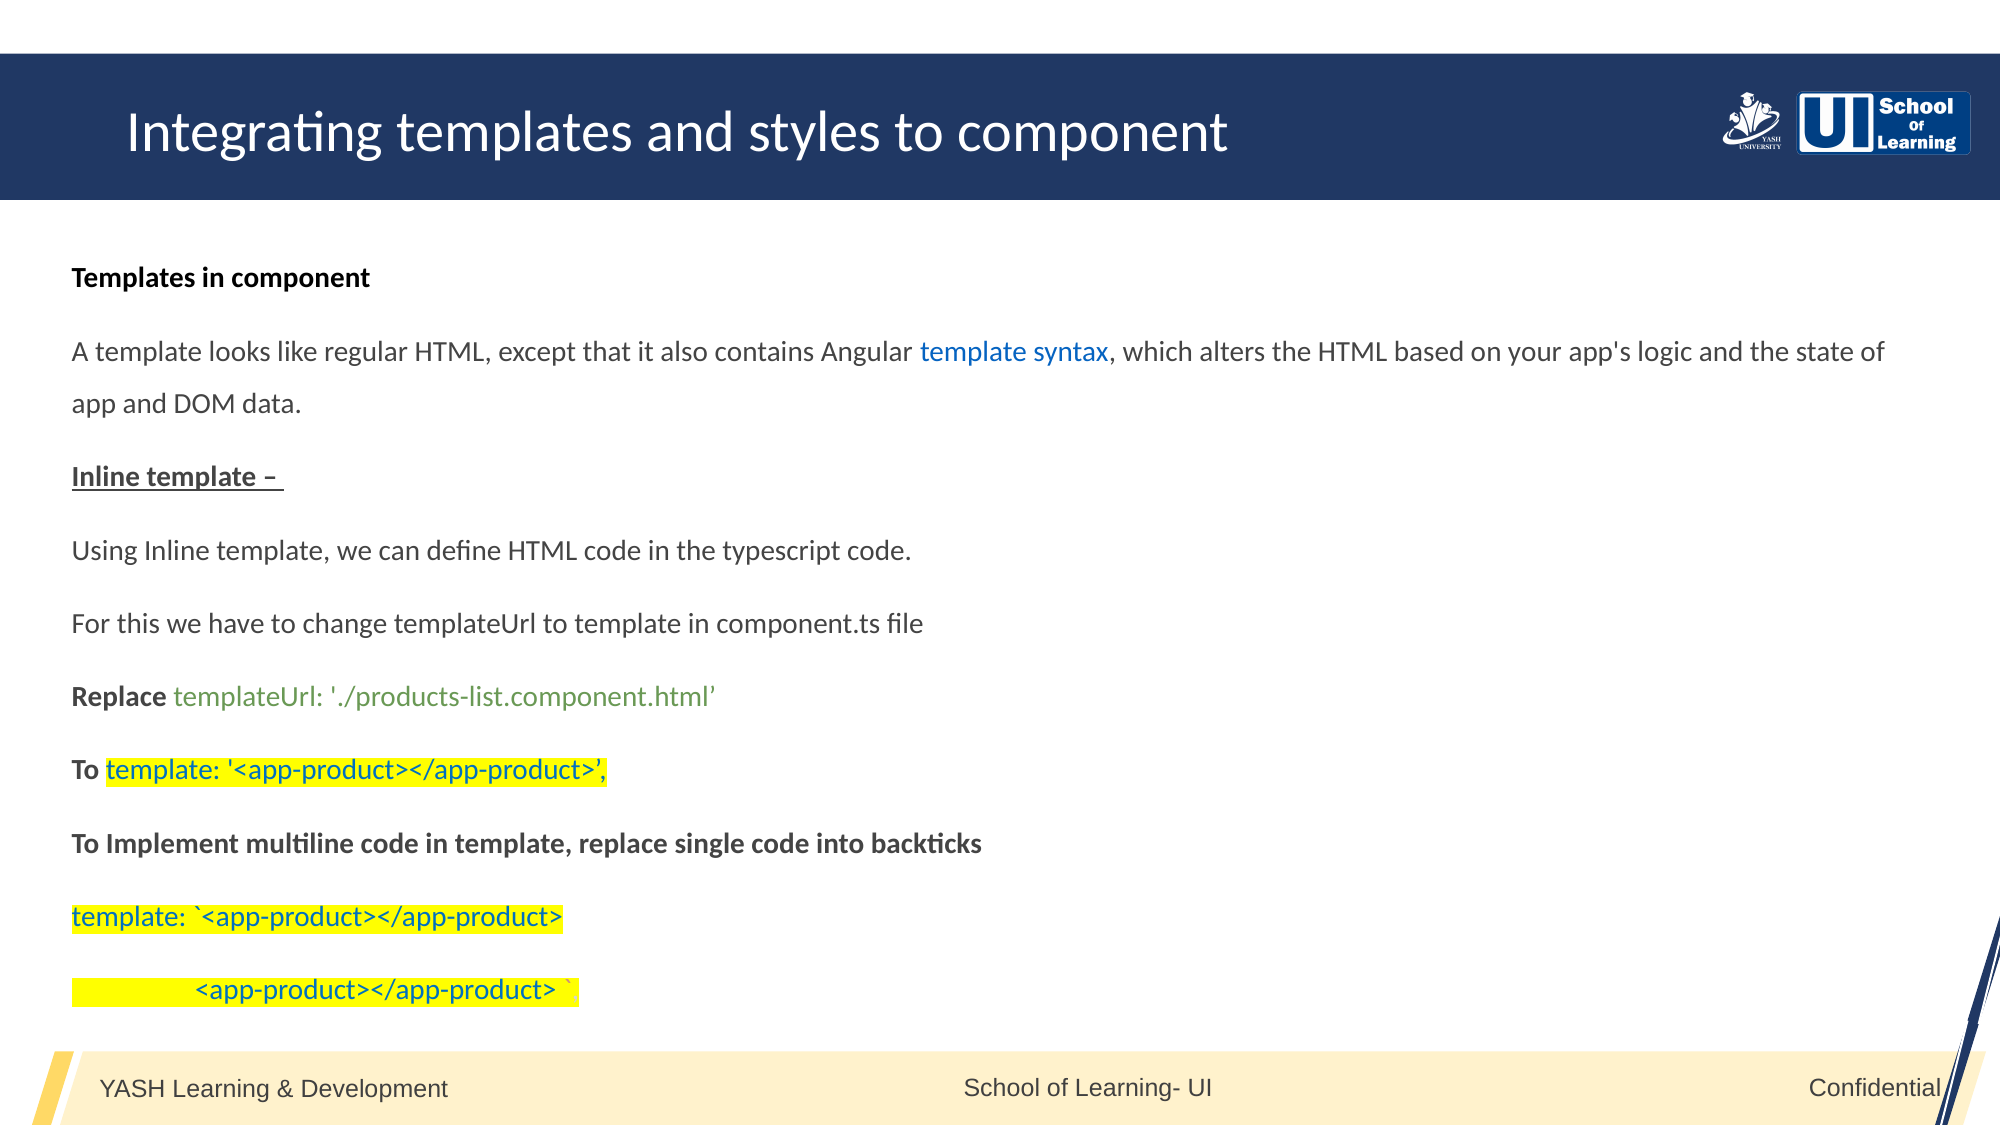

Integrating templates and styles to component
Templates in component
A template looks like regular HTML, except that it also contains Angular template syntax, which alters the HTML based on your app's logic and the state of app and DOM data.
Inline template –
Using Inline template, we can define HTML code in the typescript code.
For this we have to change templateUrl to template in component.ts file
Replace templateUrl: './products-list.component.html’
To template: '<app-product></app-product>’,
To Implement multiline code in template, replace single code into backticks
template: `<app-product></app-product>
                   <app-product></app-product> `,